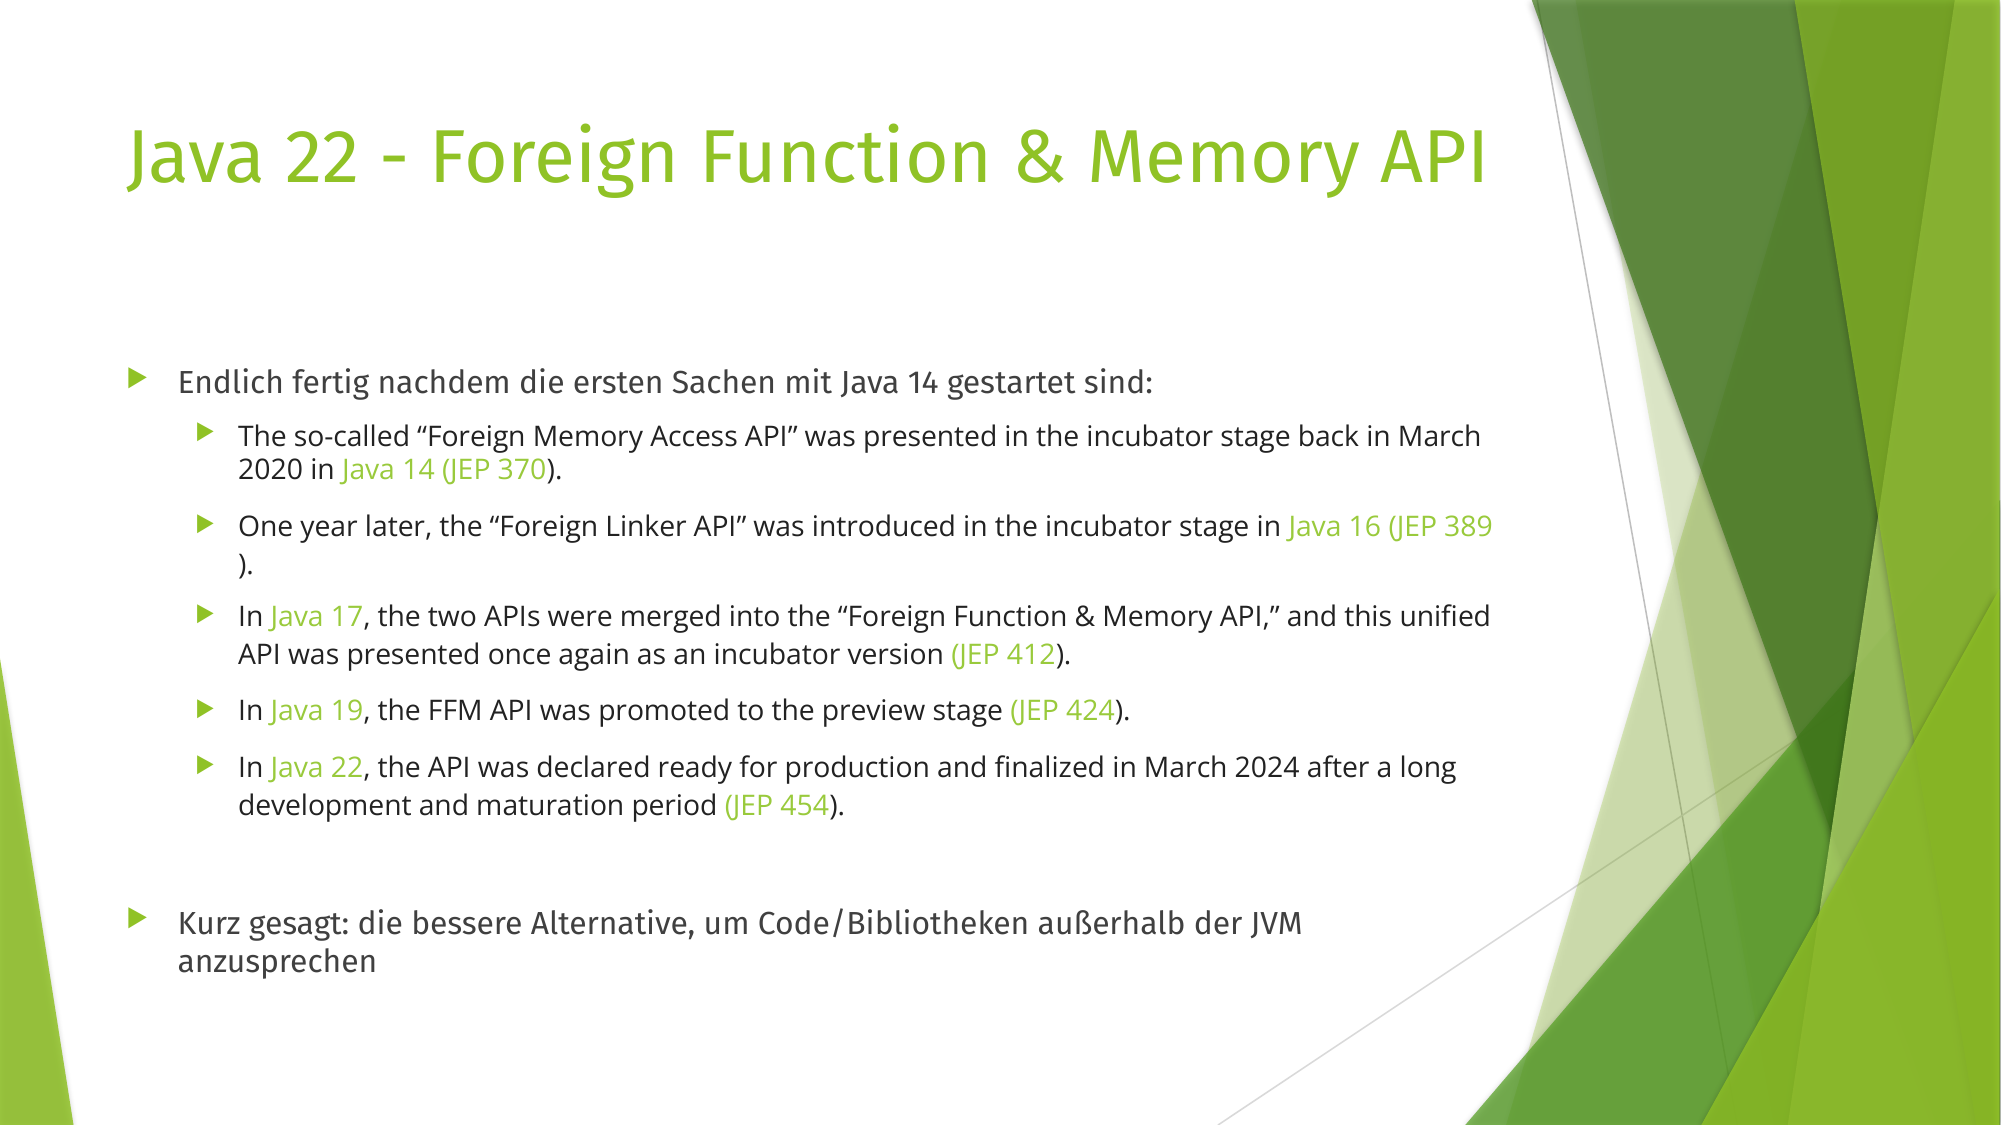

# Java 22 - Foreign Function & Memory API
Endlich fertig nachdem die ersten Sachen mit Java 14 gestartet sind:
The so-called “Foreign Memory Access API” was presented in the incubator stage back in March 2020 in Java 14 (JEP 370).
One year later, the “Foreign Linker API” was introduced in the incubator stage in Java 16 (JEP 389).
In Java 17, the two APIs were merged into the “Foreign Function & Memory API,” and this unified API was presented once again as an incubator version (JEP 412).
In Java 19, the FFM API was promoted to the preview stage (JEP 424).
In Java 22, the API was declared ready for production and finalized in March 2024 after a long development and maturation period (JEP 454).

Kurz gesagt: die bessere Alternative, um Code/Bibliotheken außerhalb der JVM anzusprechen